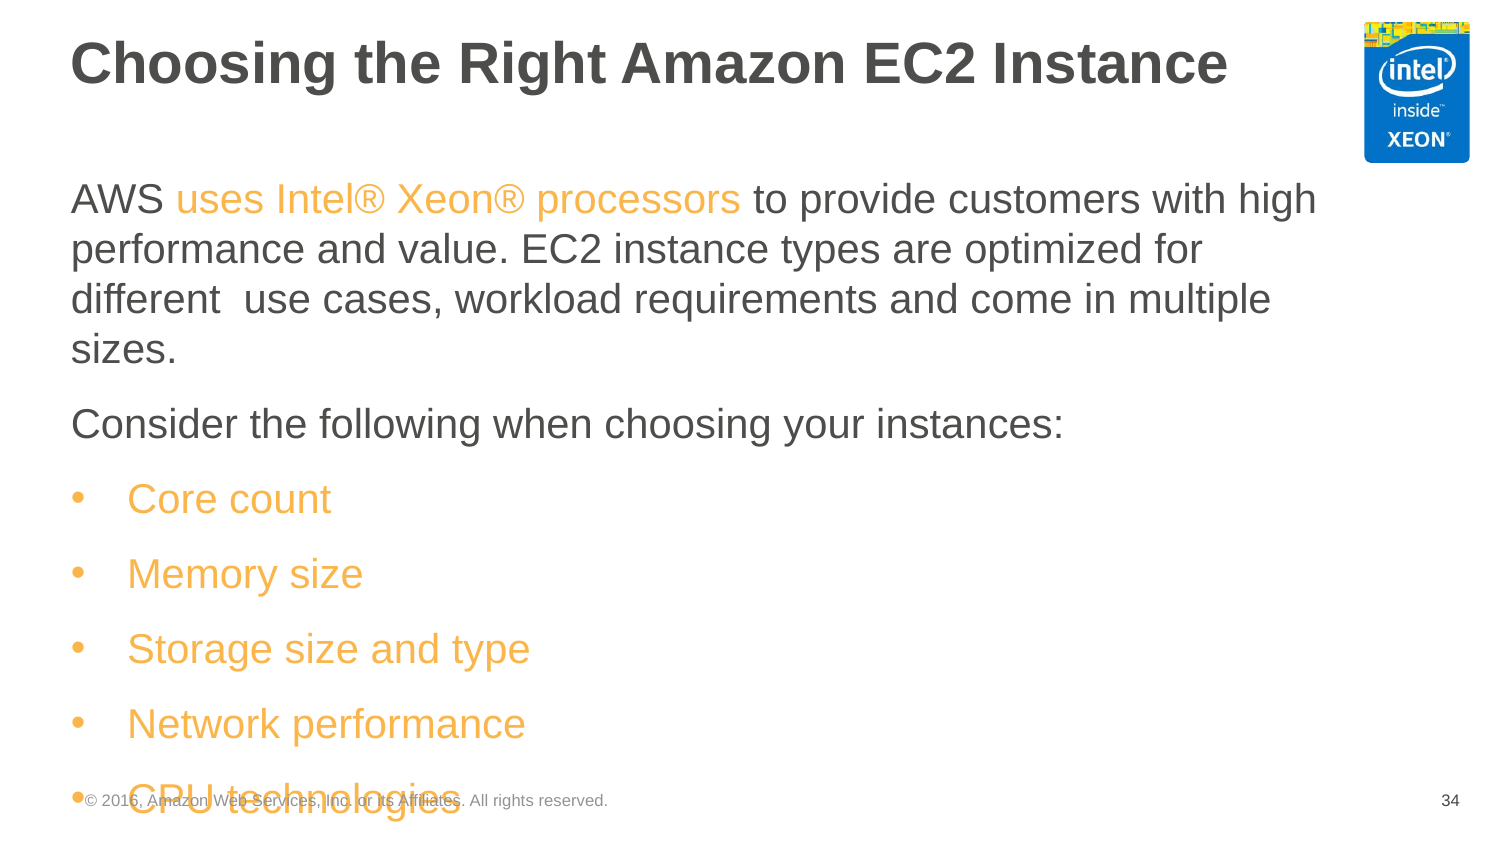

# Choosing the Right Amazon EC2 Instance
AWS uses Intel® Xeon® processors to provide customers with high  performance and value. EC2 instance types are optimized for different  use cases, workload requirements and come in multiple sizes.
Consider the following when choosing your instances:
Core count
Memory size
Storage size and type
Network performance
CPU technologies
© 2016, Amazon Web Services, Inc. or its Affiliates. All rights reserved.
34